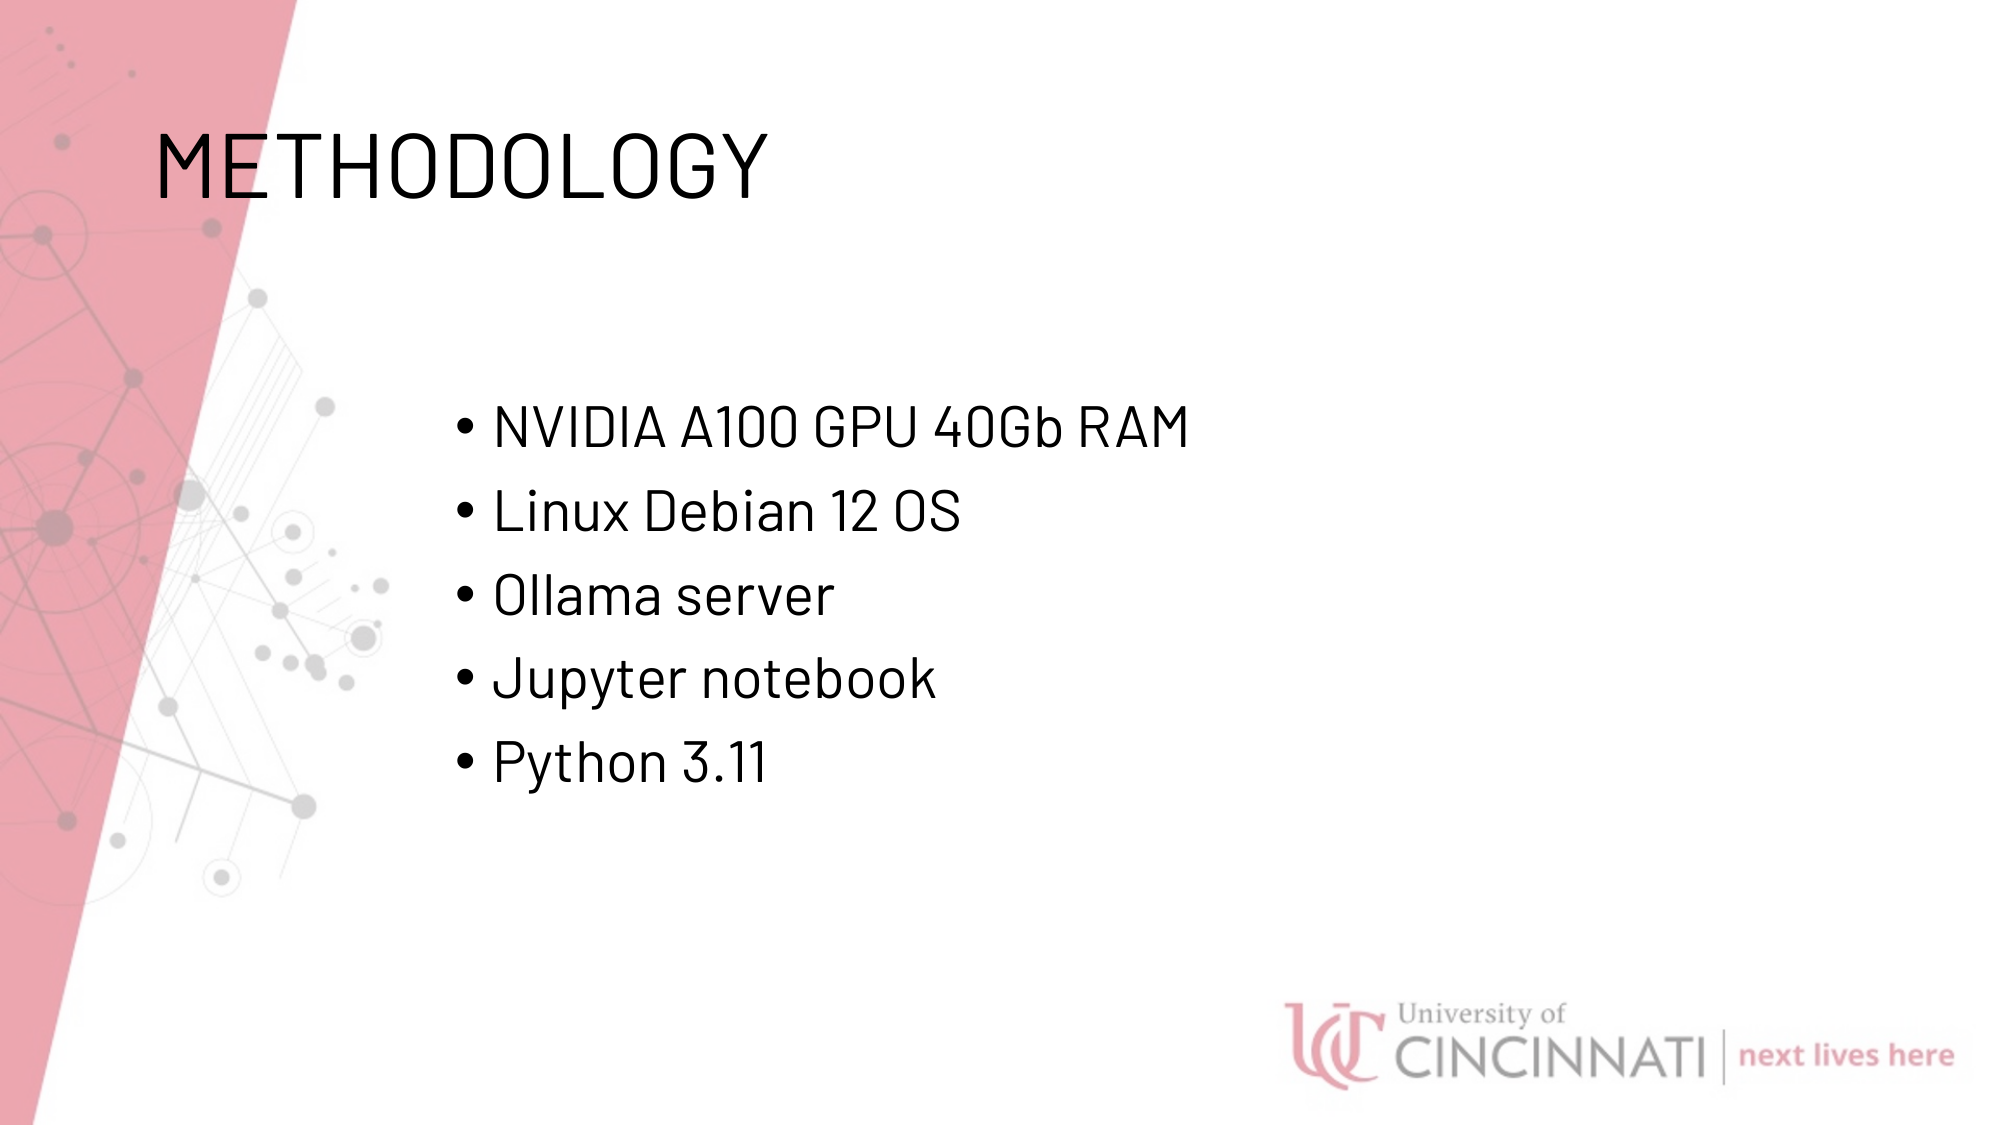

# METHODOLOGY

NVIDIA A100 GPU 40Gb RAM
Linux Debian 12 OS
Ollama server
Jupyter notebook
Python 3.11